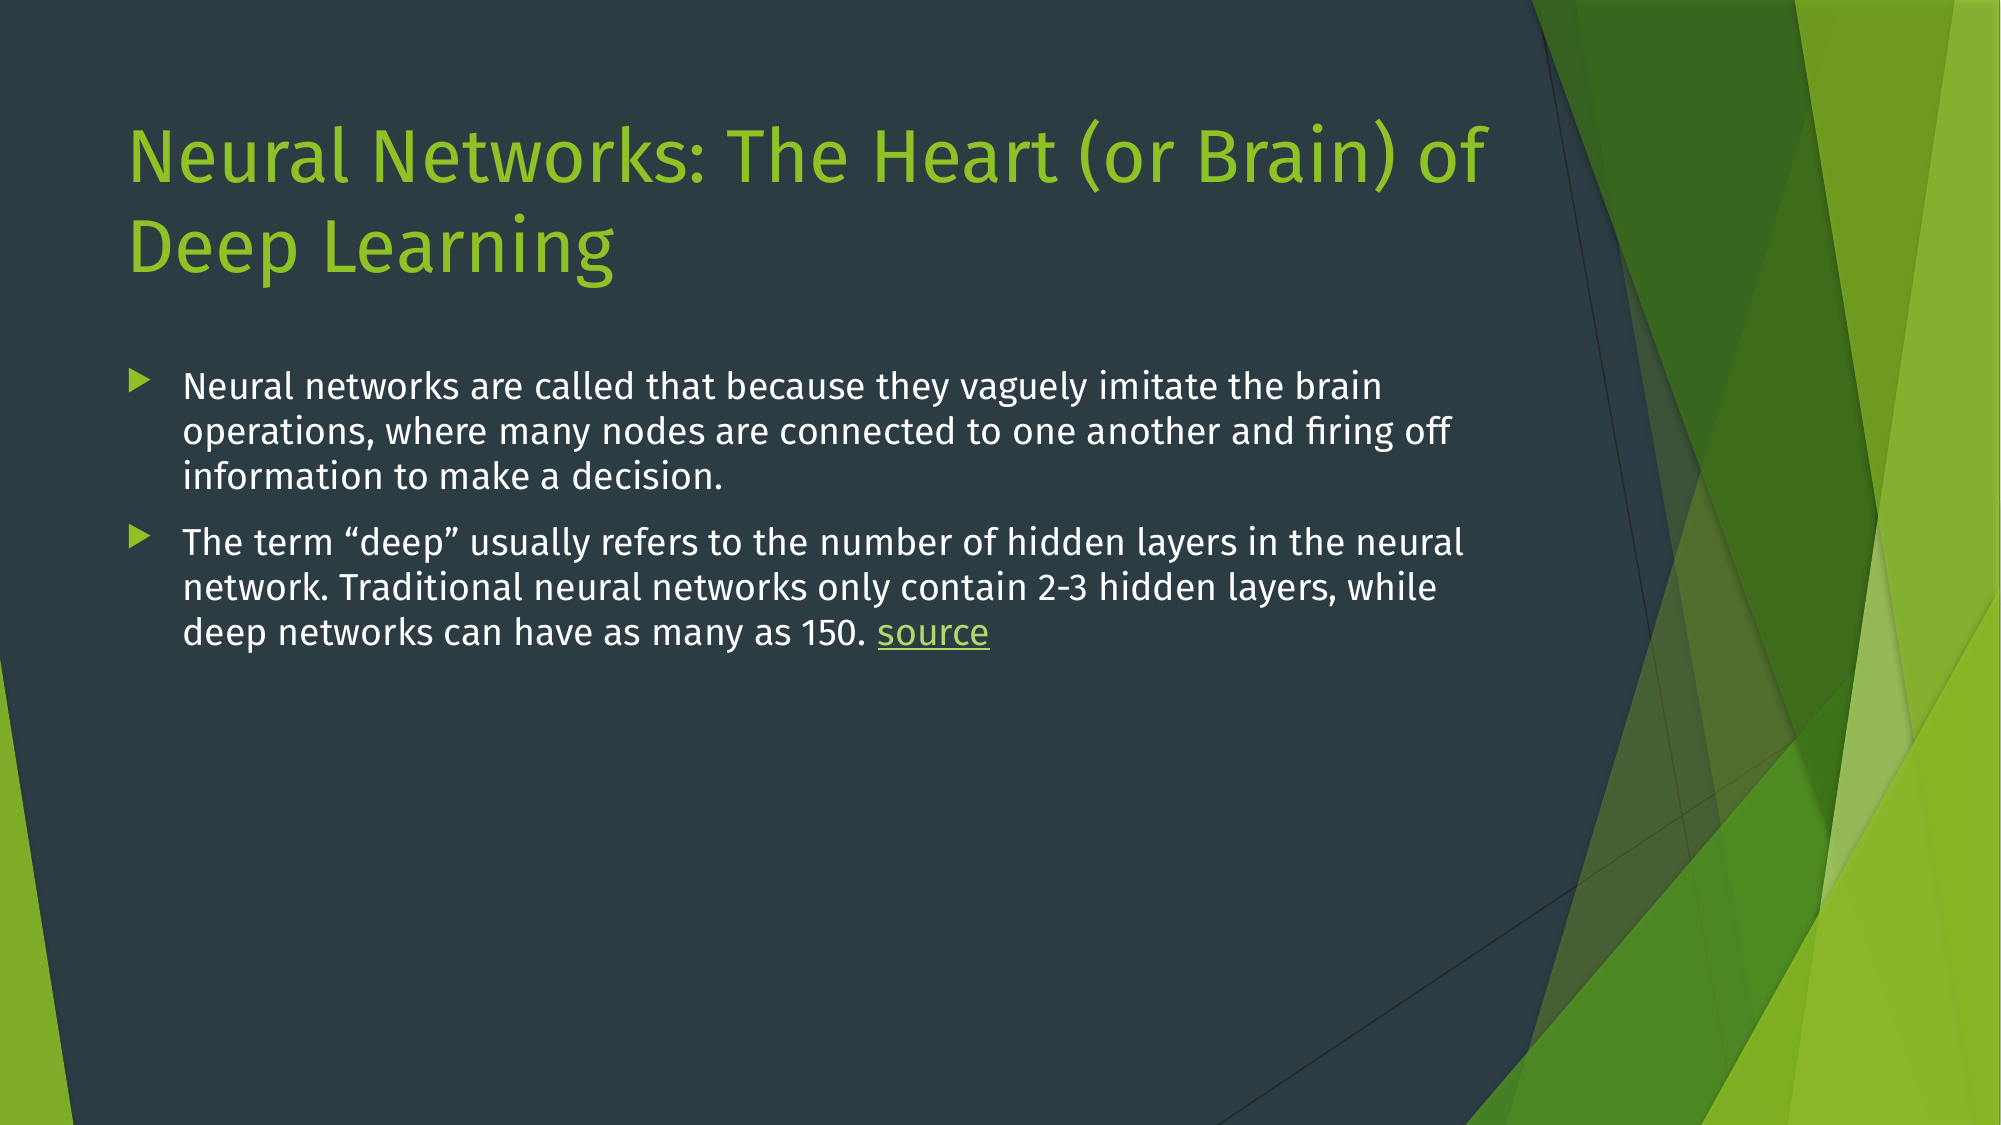

# Neural Networks: The Heart (or Brain) of Deep Learning
Neural networks are called that because they vaguely imitate the brain operations, where many nodes are connected to one another and firing off information to make a decision.
The term “deep” usually refers to the number of hidden layers in the neural network. Traditional neural networks only contain 2-3 hidden layers, while deep networks can have as many as 150. source